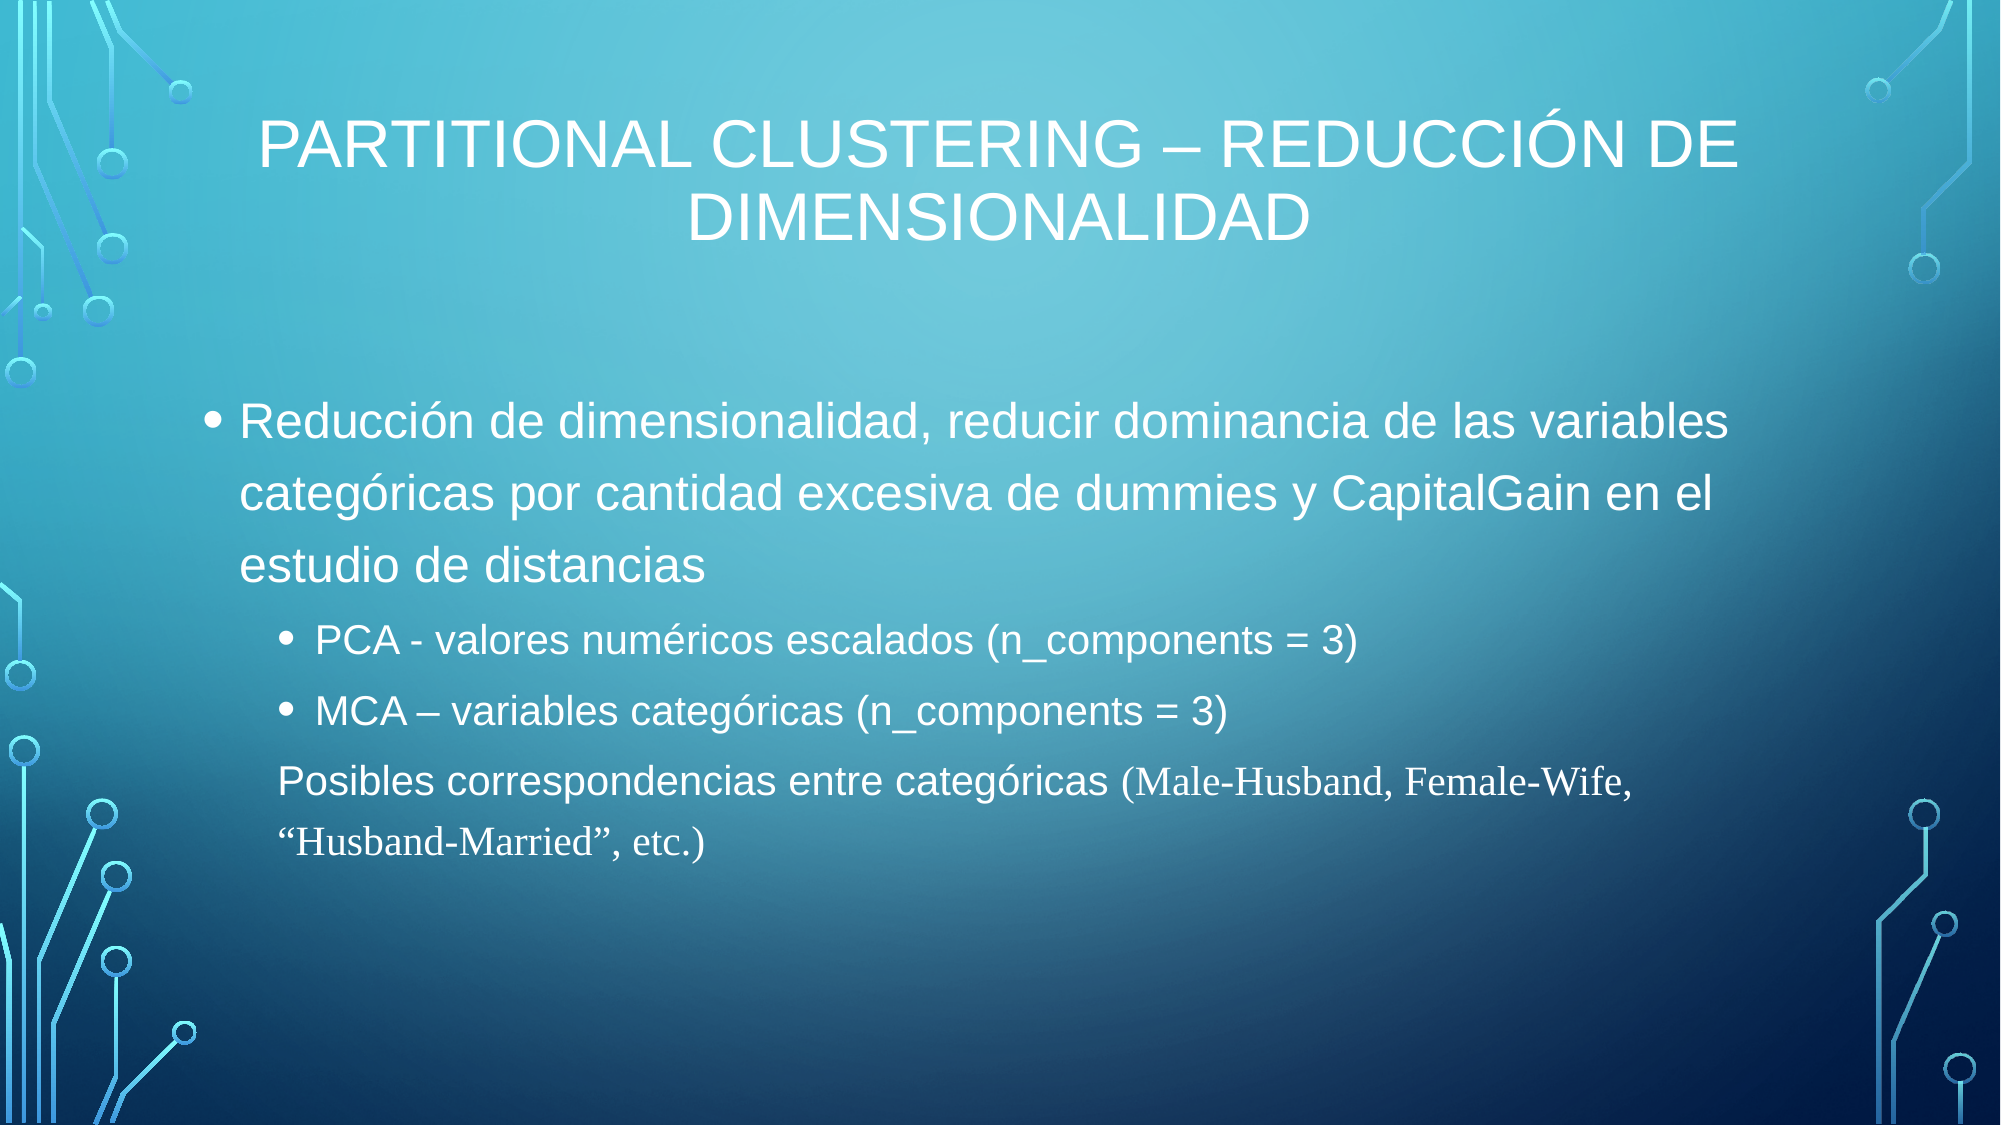

# Partitional clustering – Reducción de dimensionalidad
Reducción de dimensionalidad, reducir dominancia de las variables categóricas por cantidad excesiva de dummies y CapitalGain en el estudio de distancias
PCA - valores numéricos escalados (n_components = 3)
MCA – variables categóricas (n_components = 3)
Posibles correspondencias entre categóricas (Male-Husband, Female-Wife, “Husband-Married”, etc.)